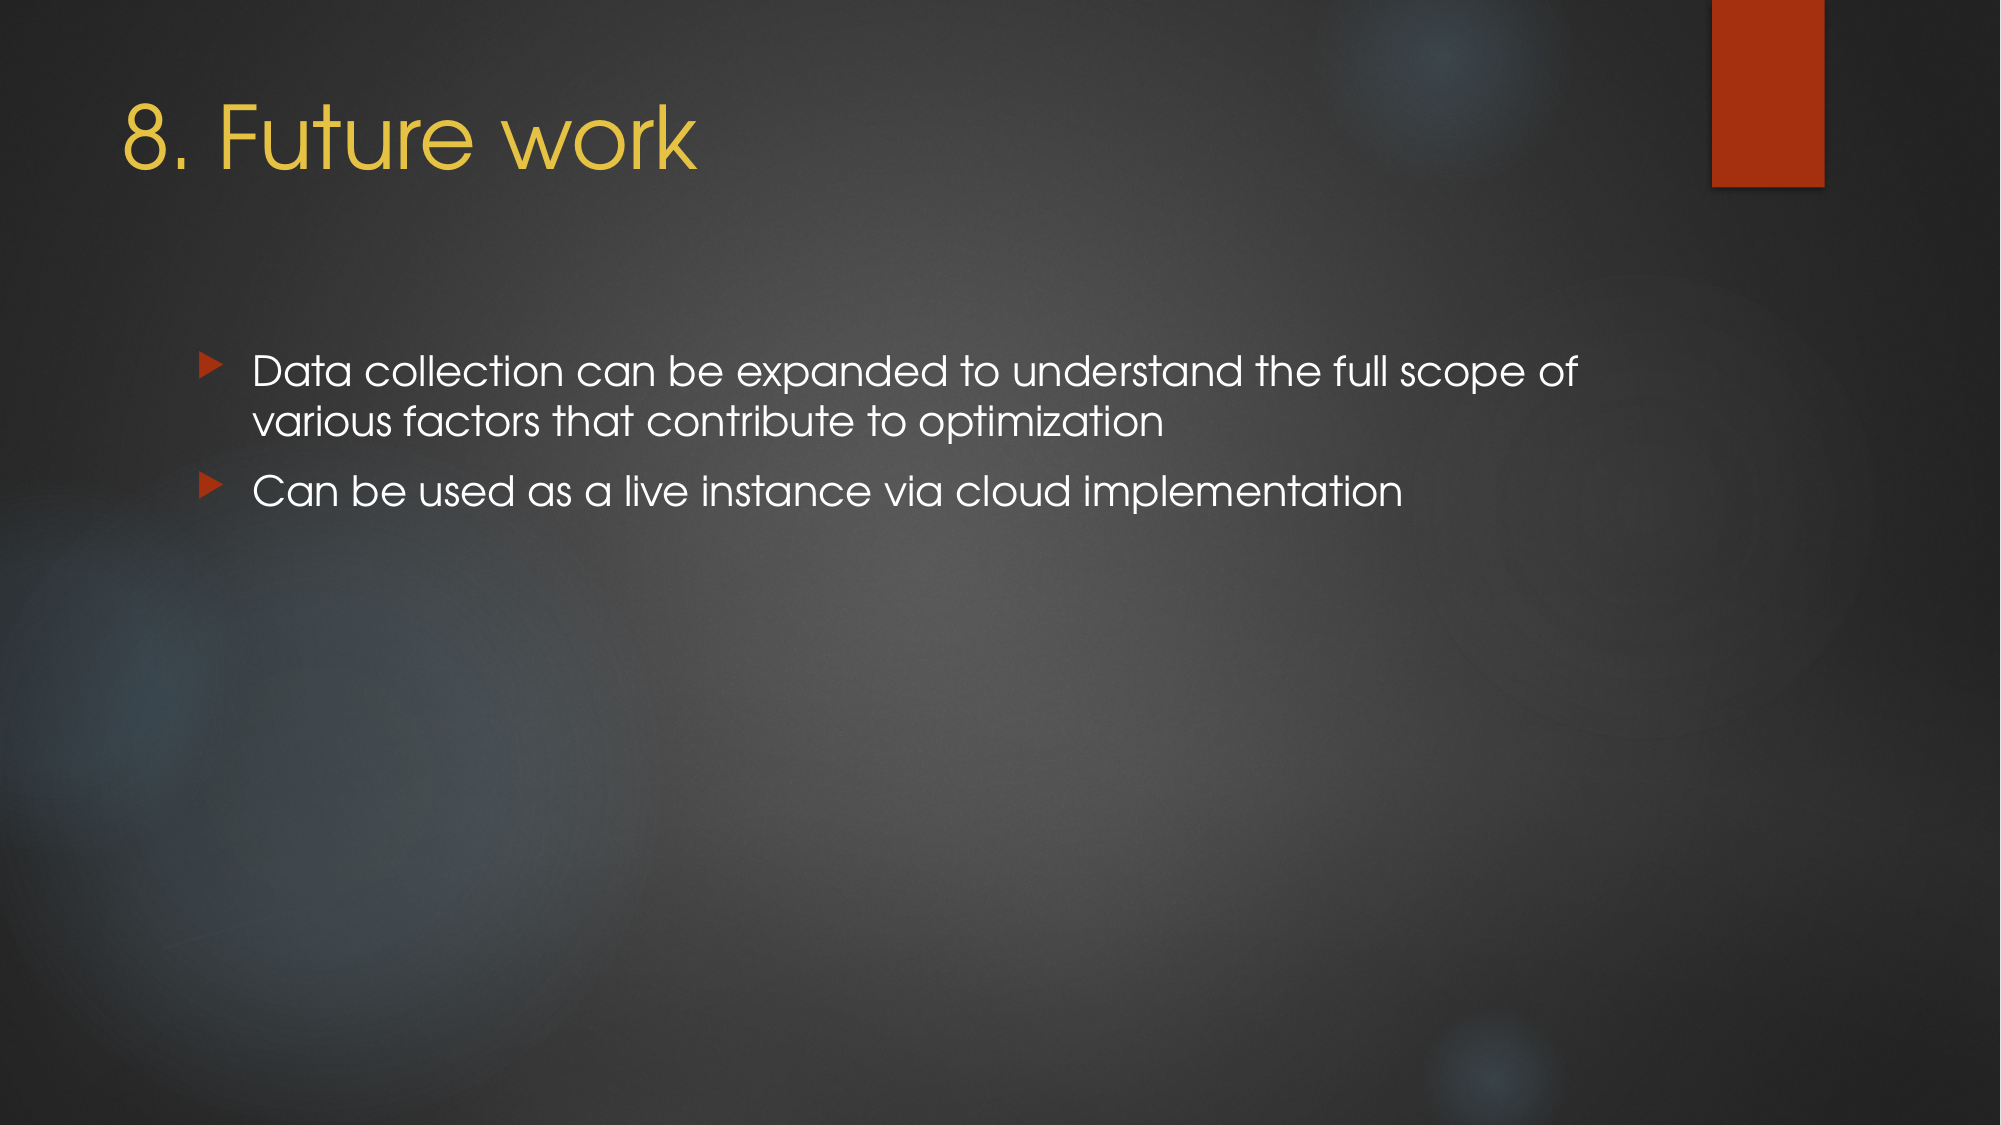

# 8. Future work
Data collection can be expanded to understand the full scope of various factors that contribute to optimization
Can be used as a live instance via cloud implementation